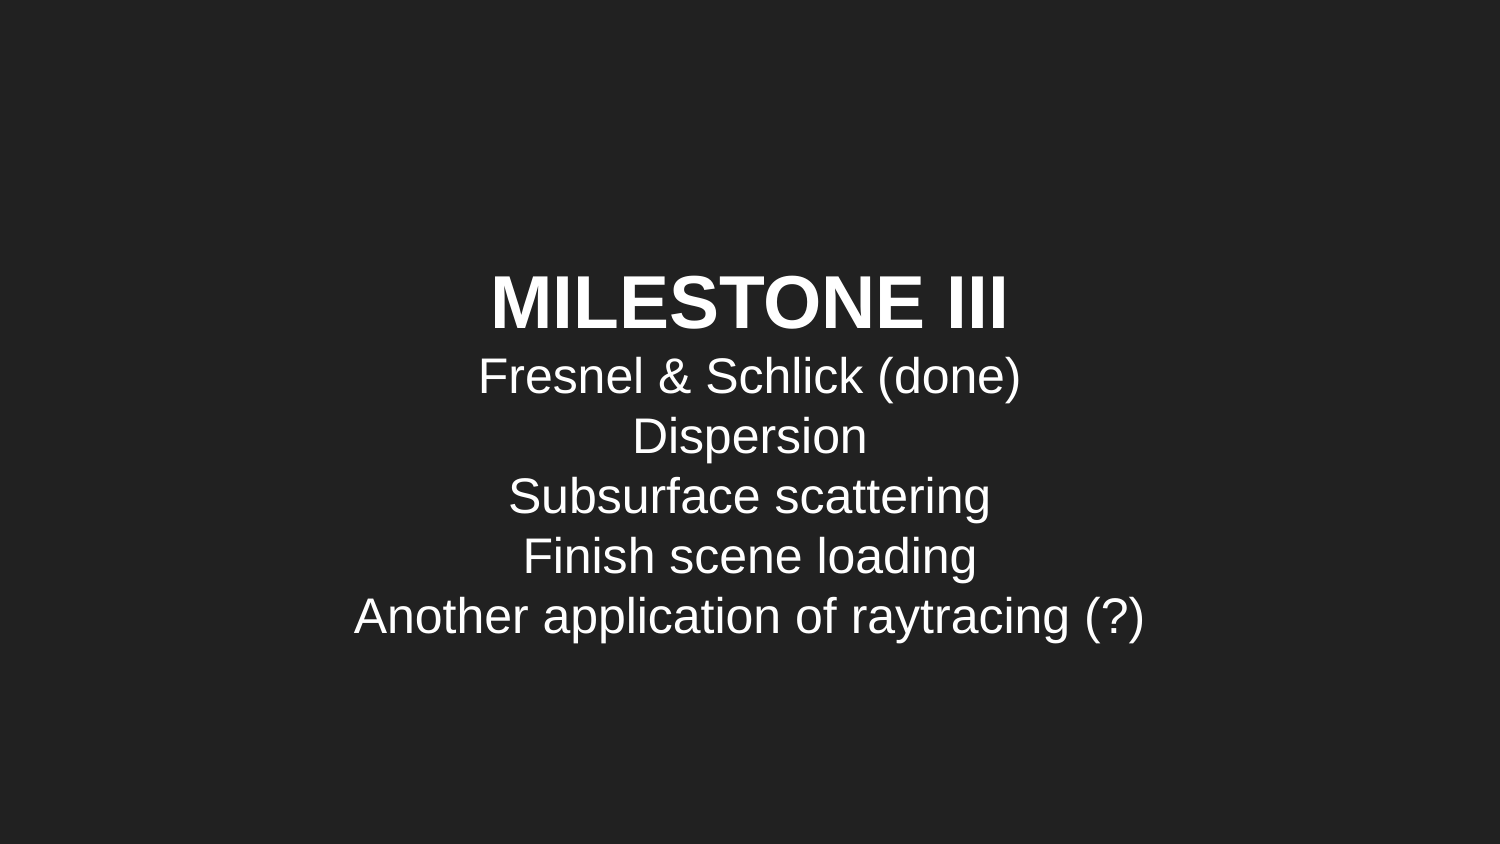

# MILESTONE III
Fresnel & Schlick (done)
Dispersion
Subsurface scattering
Finish scene loading
Another application of raytracing (?)